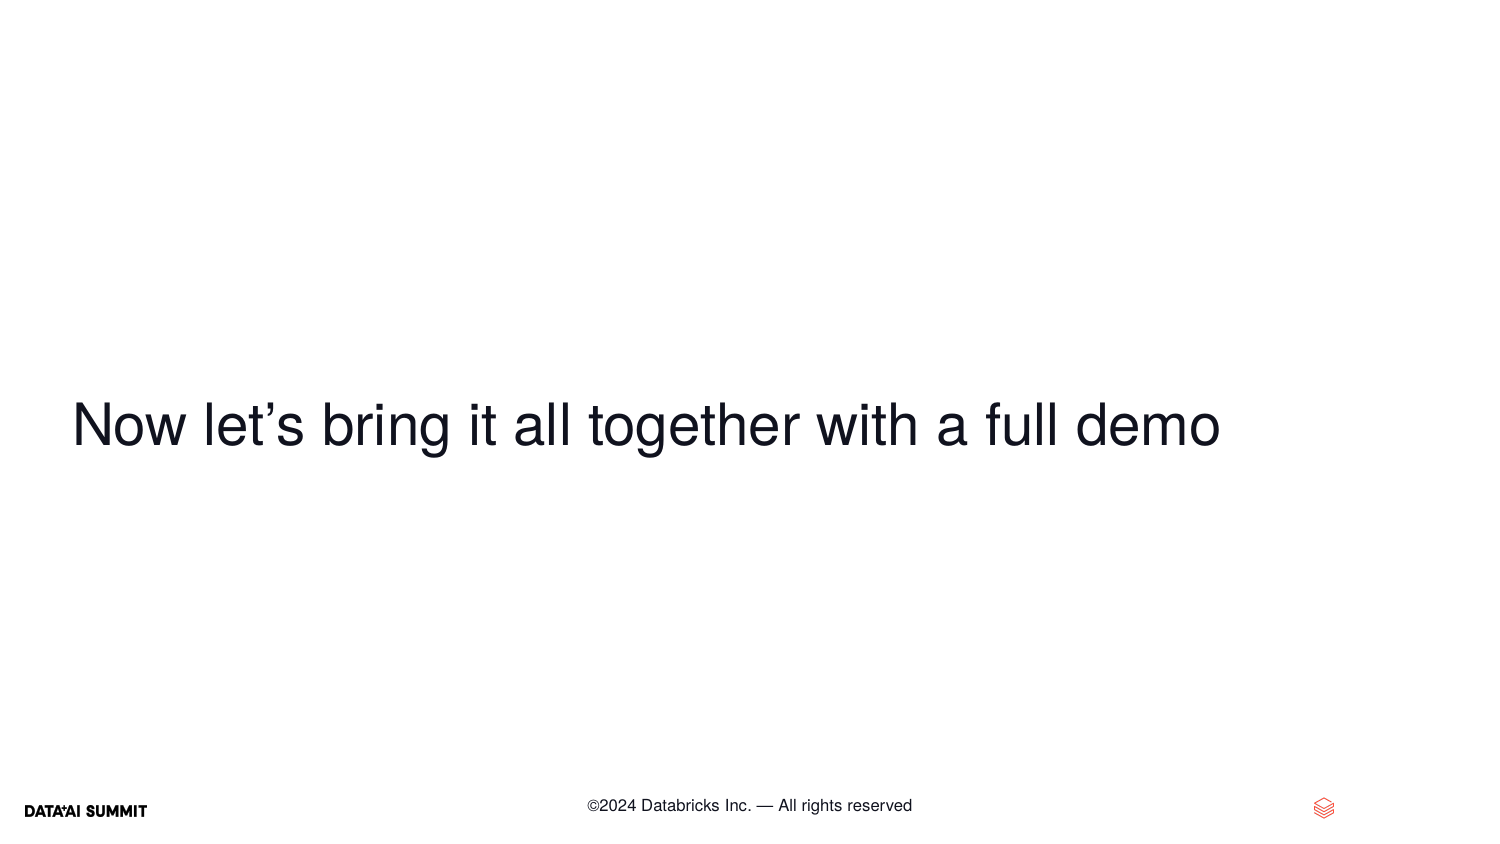

# Now let’s bring it all together with a full demo
29